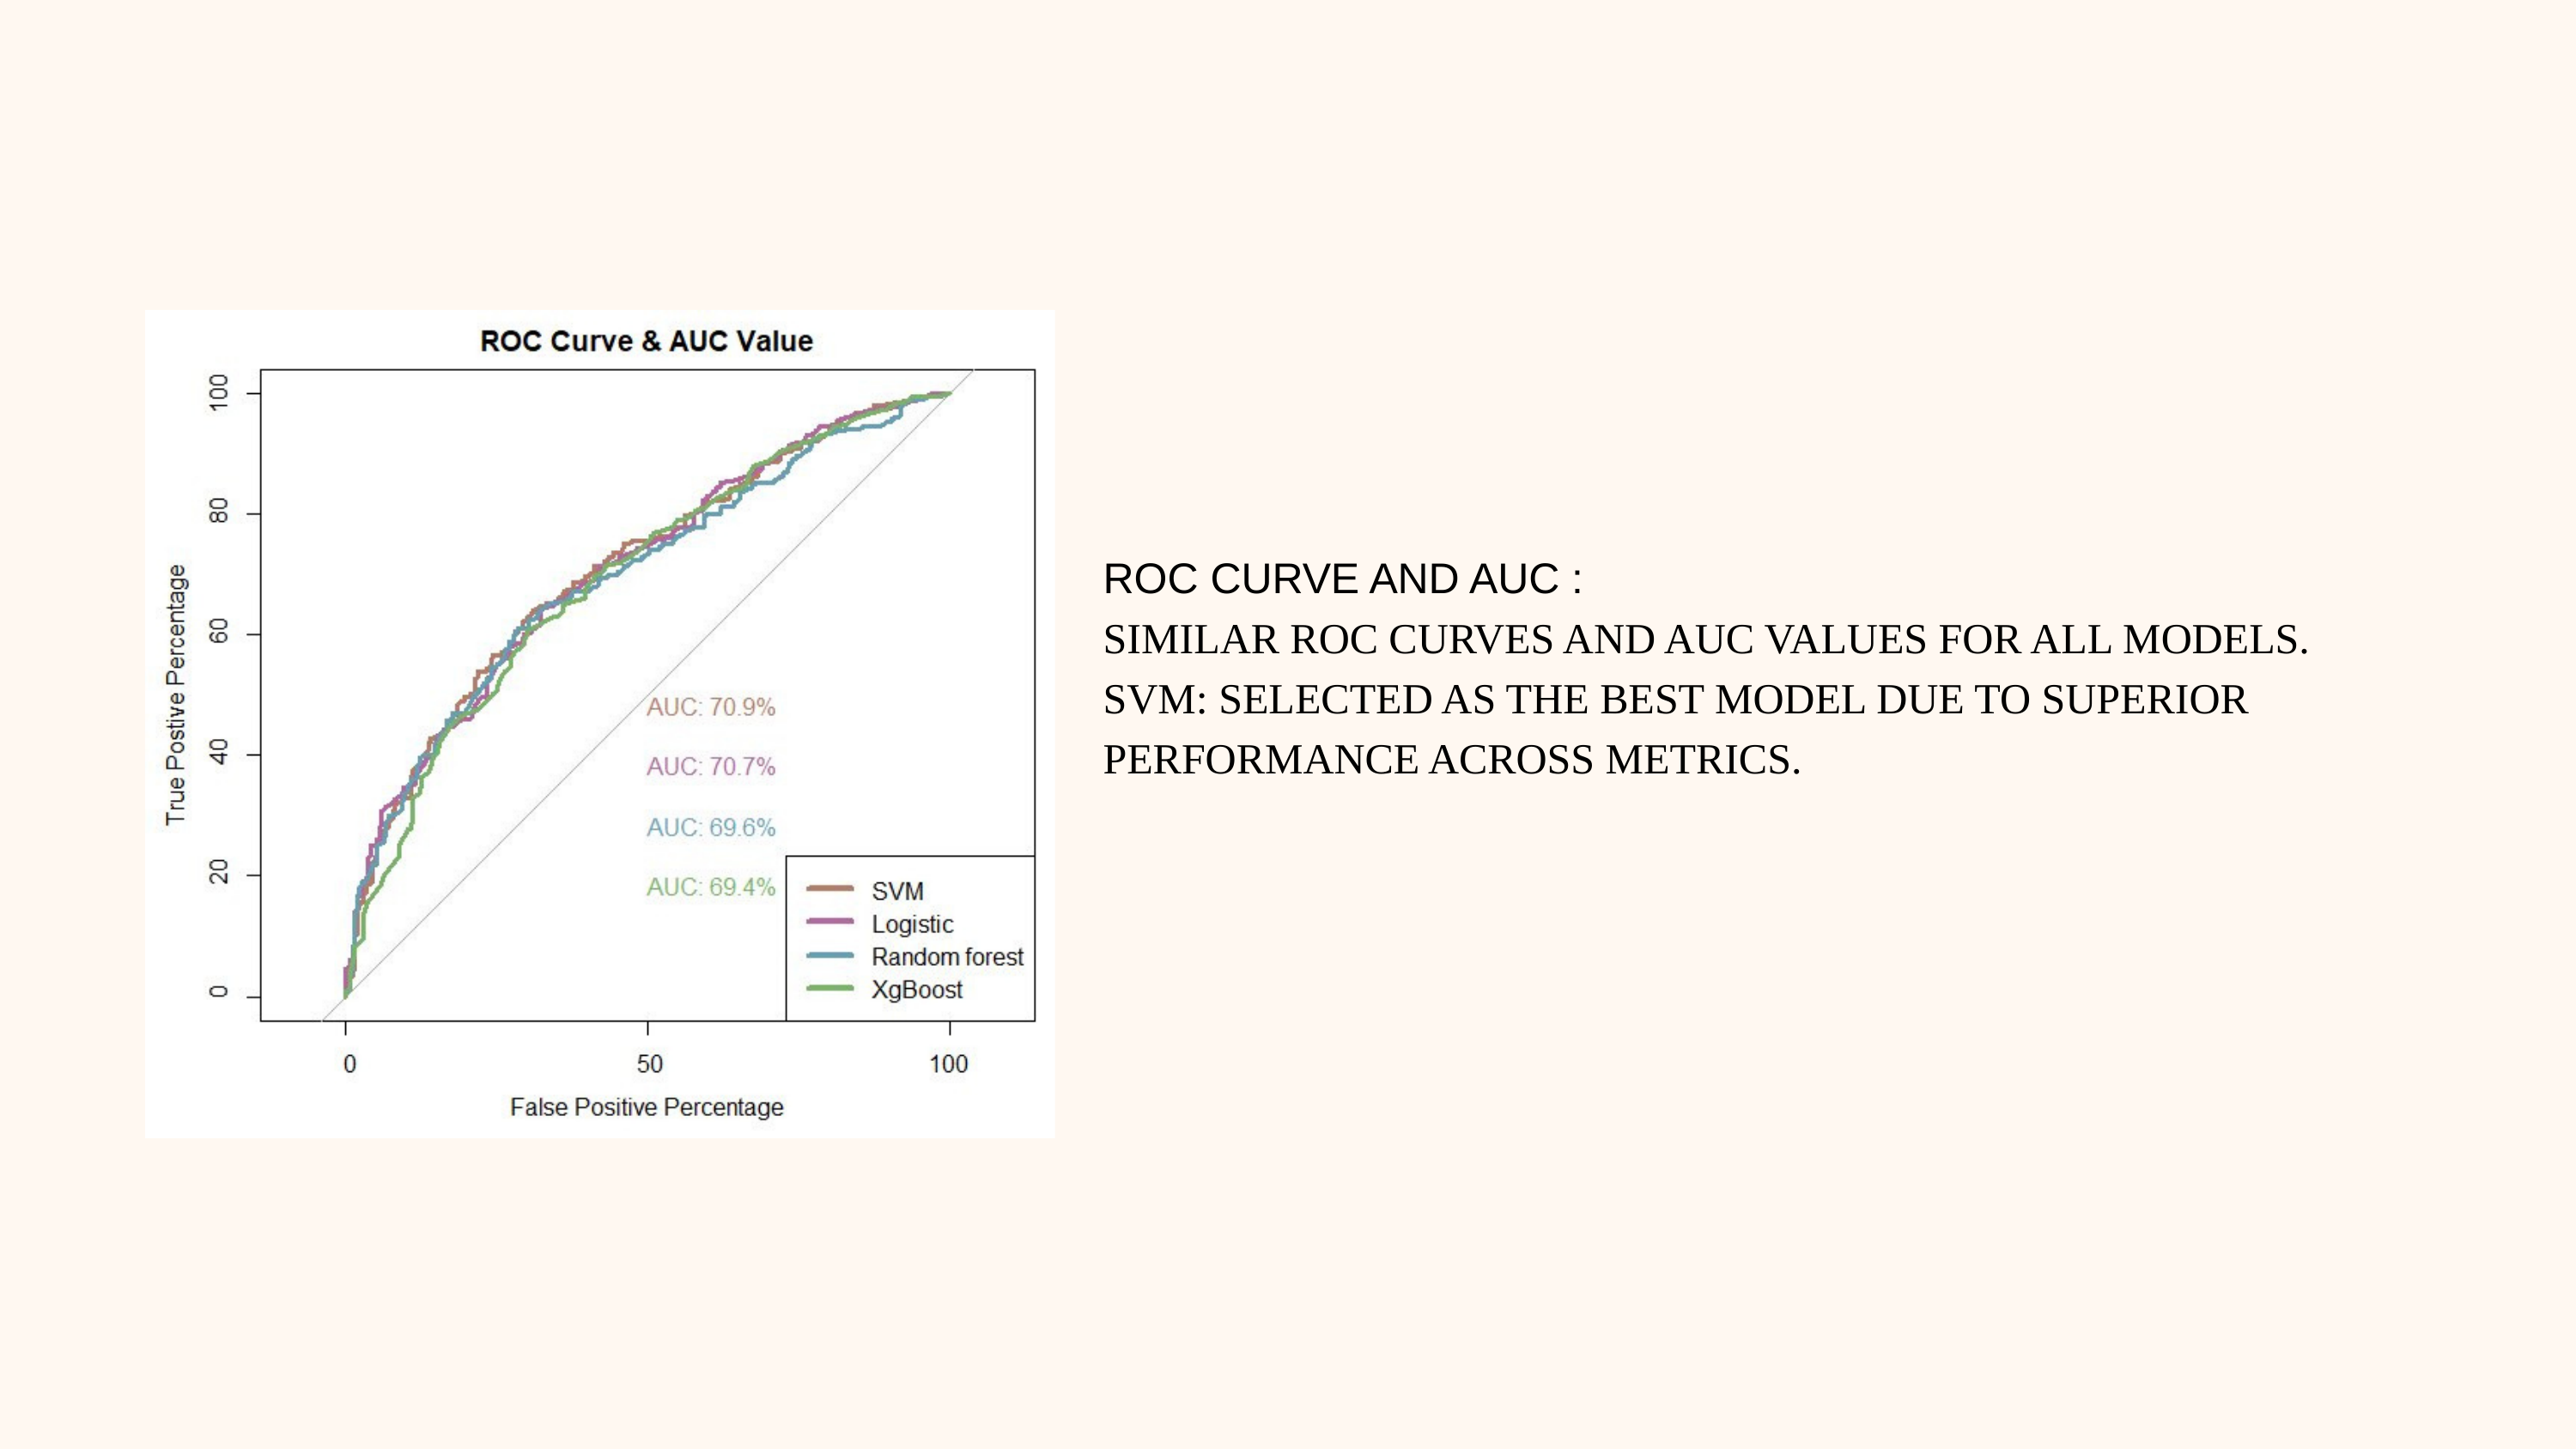

ROC CURVE AND AUC :
SIMILAR ROC CURVES AND AUC VALUES FOR ALL MODELS.
SVM: SELECTED AS THE BEST MODEL DUE TO SUPERIOR PERFORMANCE ACROSS METRICS.